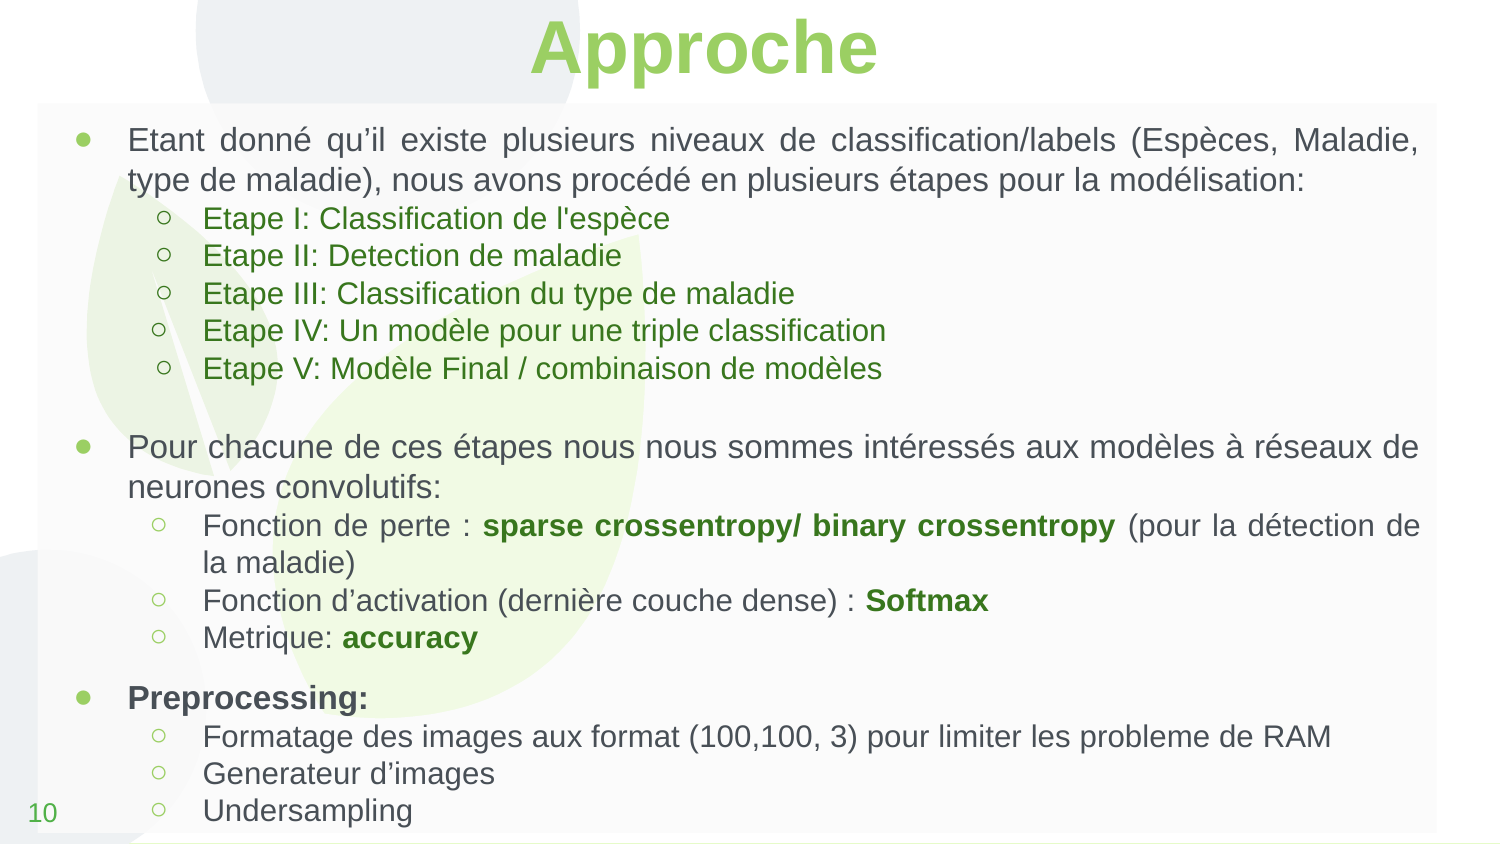

# Approche
Etant donné qu’il existe plusieurs niveaux de classification/labels (Espèces, Maladie, type de maladie), nous avons procédé en plusieurs étapes pour la modélisation:
Etape I: Classification de l'espèce
Etape II: Detection de maladie
Etape III: Classification du type de maladie
Etape IV: Un modèle pour une triple classification
Etape V: Modèle Final / combinaison de modèles

Pour chacune de ces étapes nous nous sommes intéressés aux modèles à réseaux de neurones convolutifs:
Fonction de perte : sparse crossentropy/ binary crossentropy (pour la détection de la maladie)
Fonction d’activation (dernière couche dense) : Softmax
Metrique: accuracy
Preprocessing:
Formatage des images aux format (100,100, 3) pour limiter les probleme de RAM
Generateur d’images
Undersampling

10